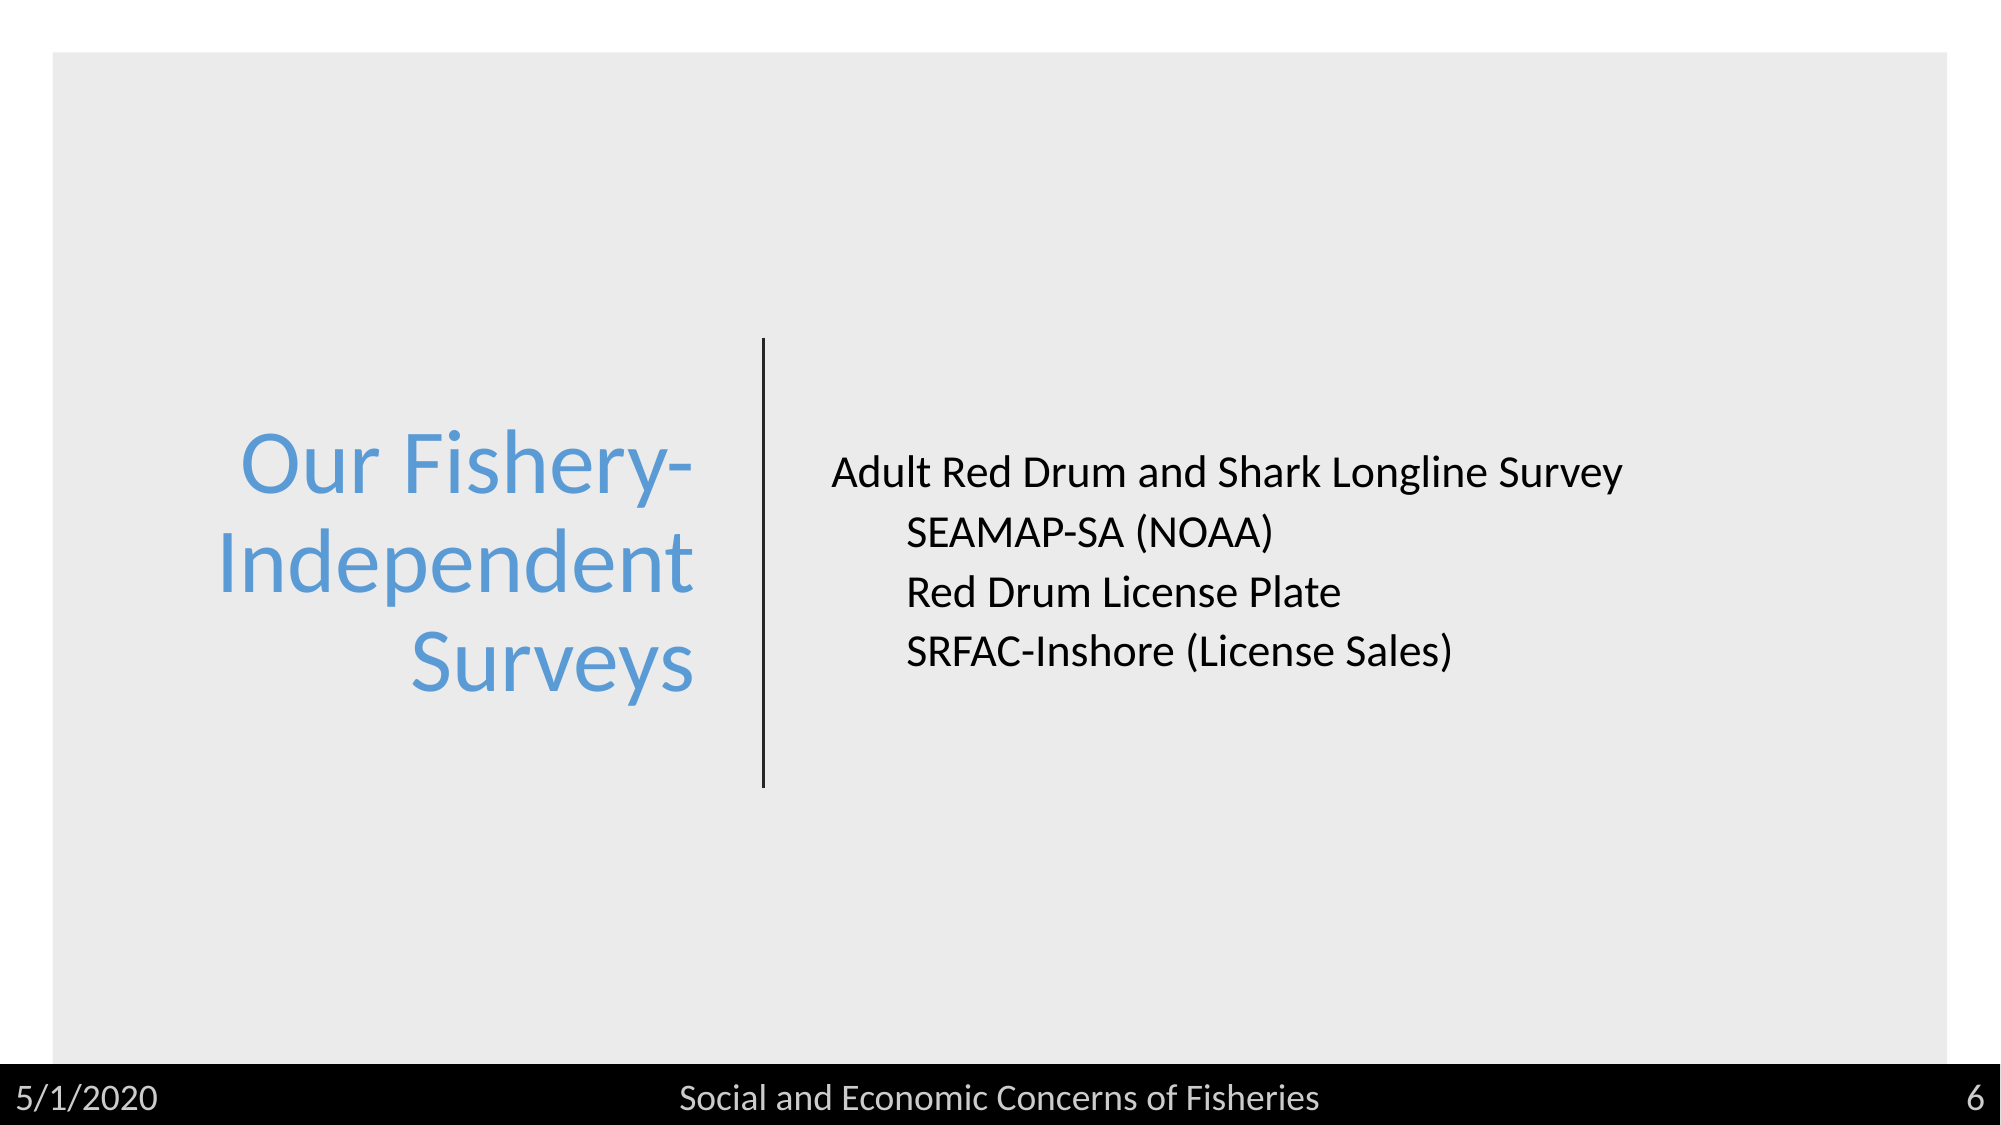

# Our Fishery-Independent Surveys
Adult Red Drum and Shark Longline Survey
SEAMAP-SA (NOAA)
Red Drum License Plate
SRFAC-Inshore (License Sales)
6
Social and Economic Concerns of Fisheries
5/1/2020